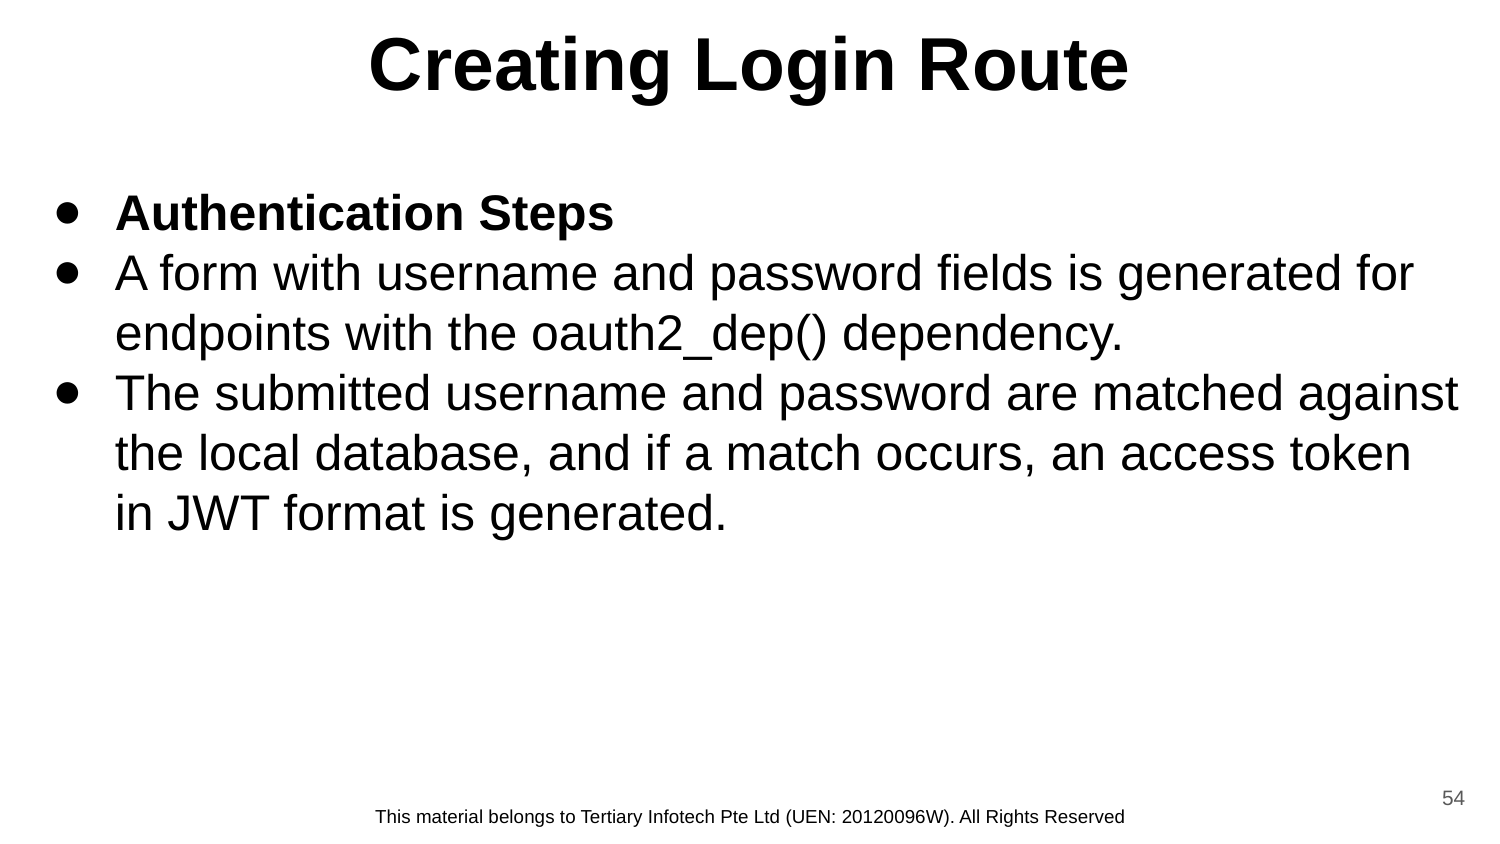

# Creating Login Route

Authentication Steps
A form with username and password fields is generated for endpoints with the oauth2_dep() dependency.
The submitted username and password are matched against the local database, and if a match occurs, an access token in JWT format is generated.
54